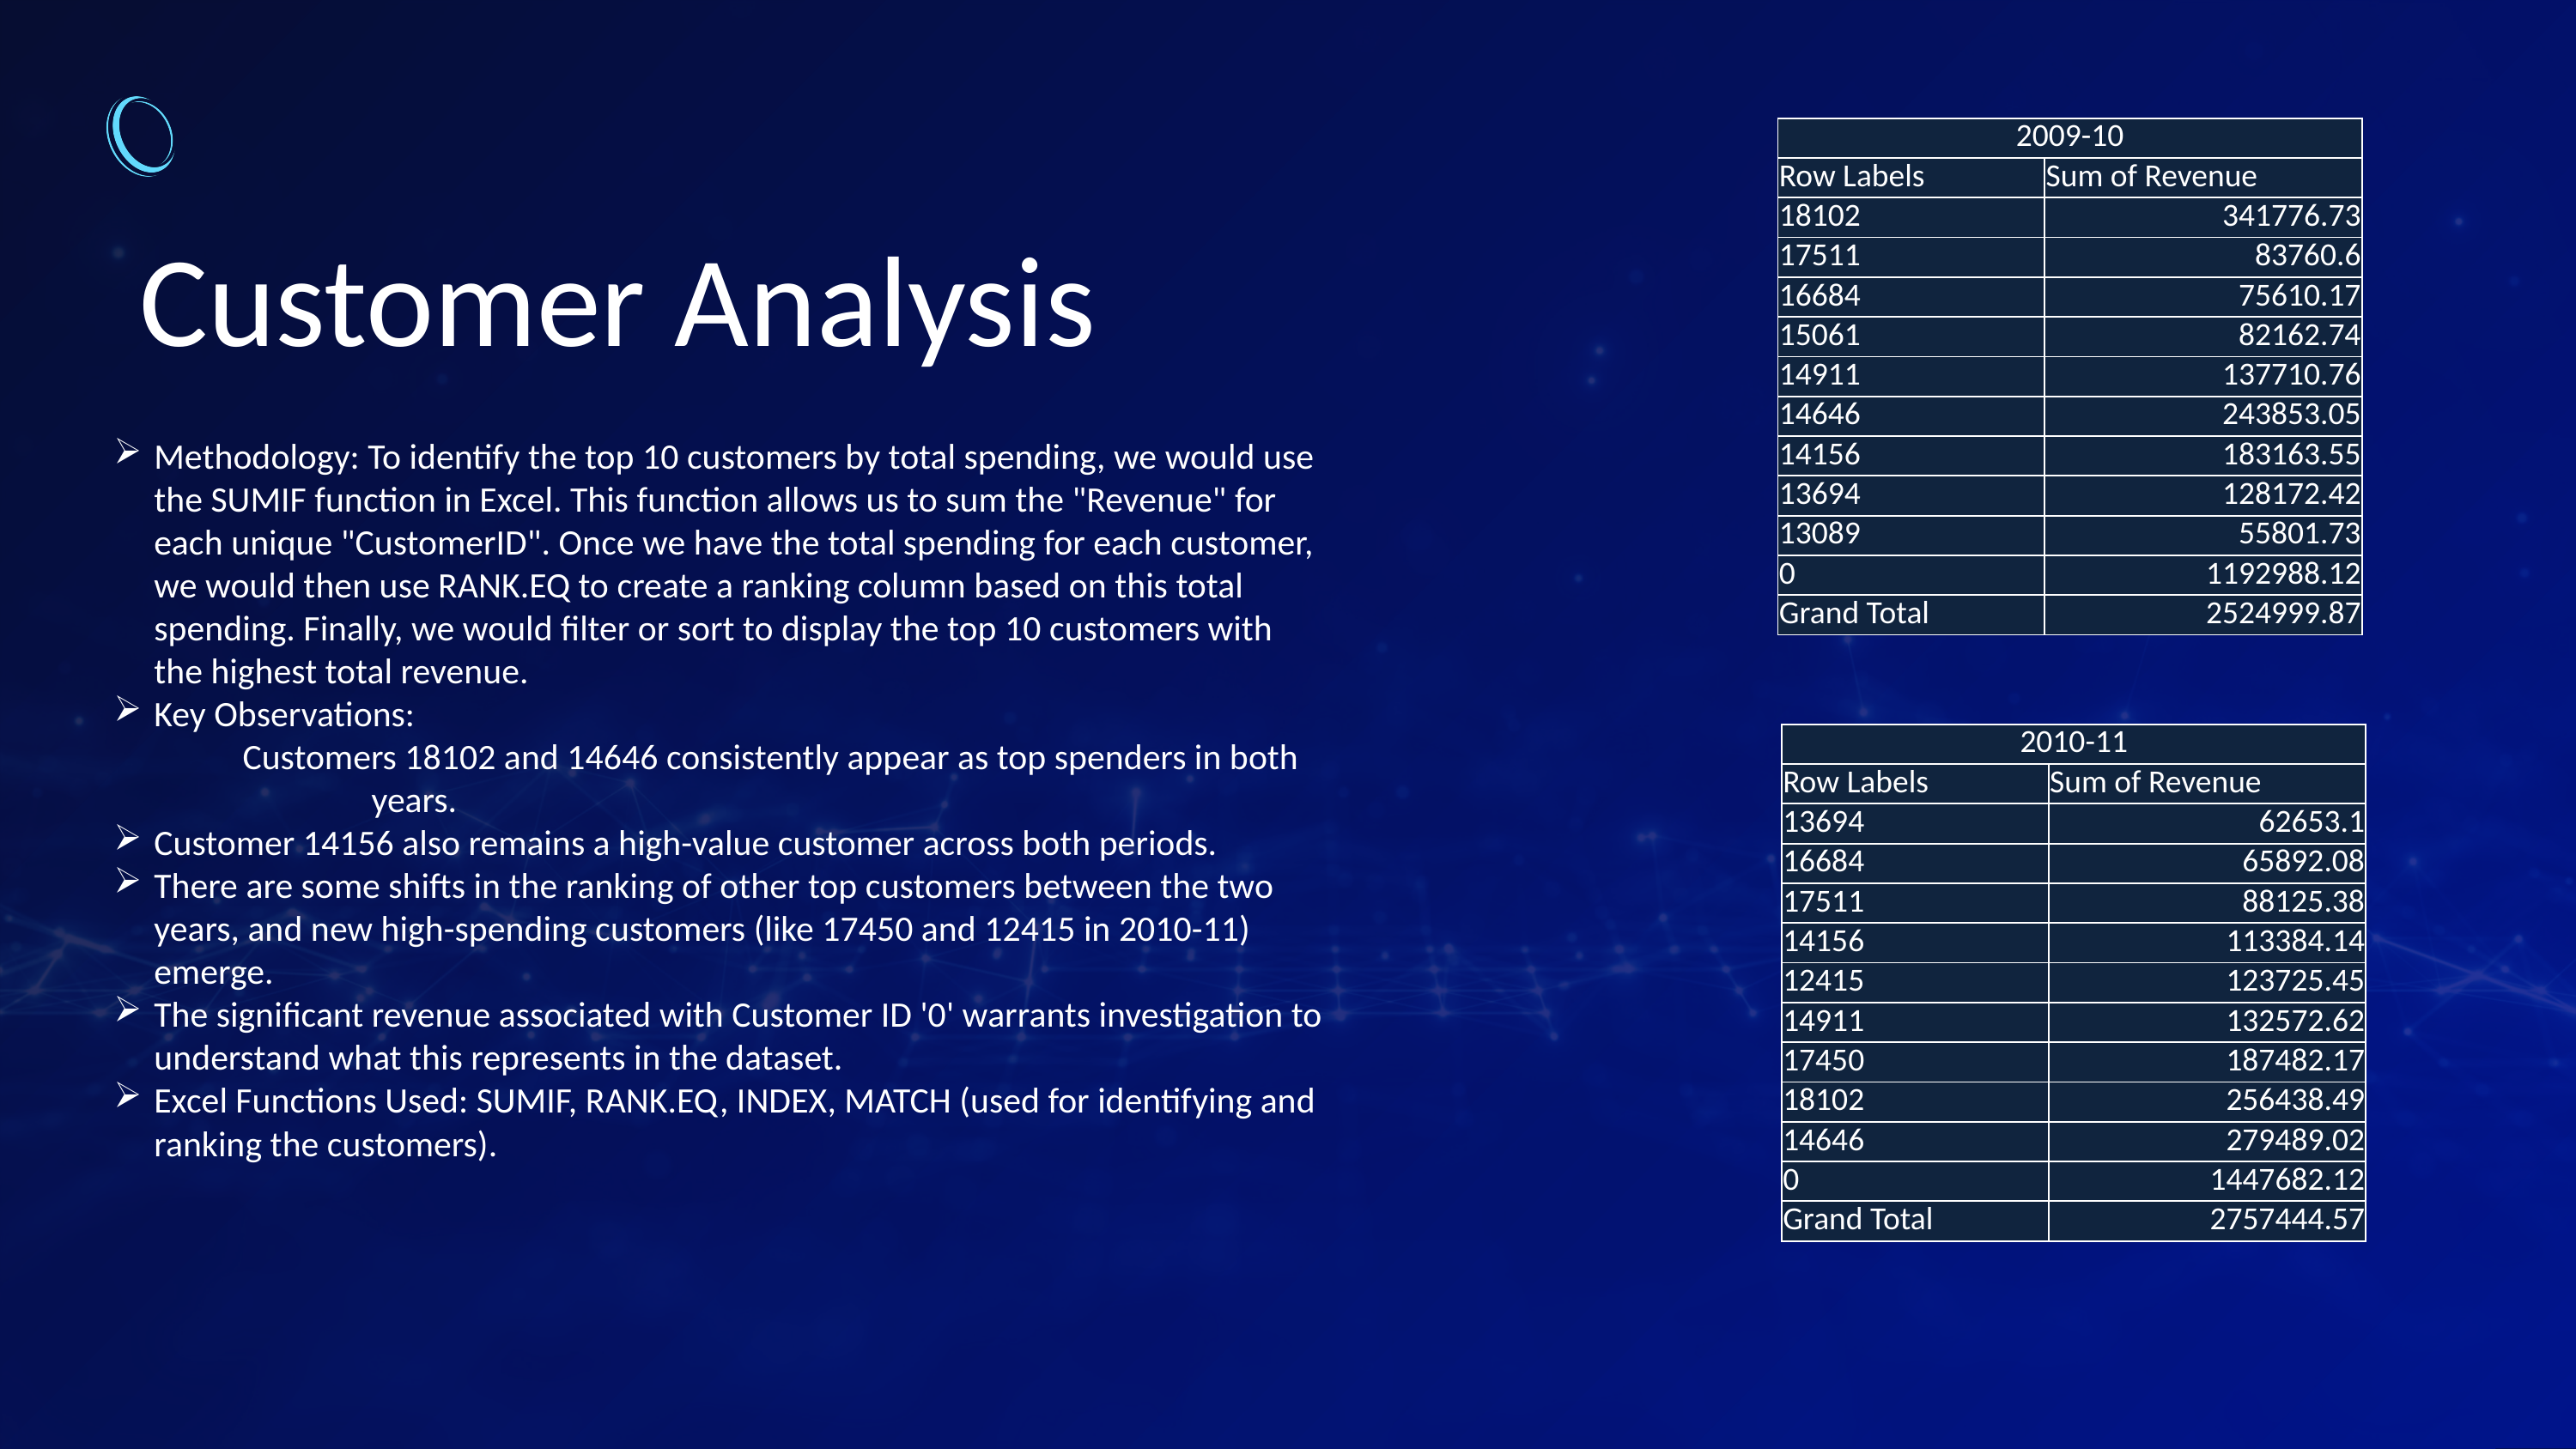

| 2009-10 |  |
| --- | --- |
| Row Labels | Sum of Revenue |
| 18102 | 341776.73 |
| 17511 | 83760.6 |
| 16684 | 75610.17 |
| 15061 | 82162.74 |
| 14911 | 137710.76 |
| 14646 | 243853.05 |
| 14156 | 183163.55 |
| 13694 | 128172.42 |
| 13089 | 55801.73 |
| 0 | 1192988.12 |
| Grand Total | 2524999.87 |
Customer Analysis
Methodology: To identify the top 10 customers by total spending, we would use the SUMIF function in Excel. This function allows us to sum the "Revenue" for each unique "CustomerID". Once we have the total spending for each customer, we would then use RANK.EQ to create a ranking column based on this total spending. Finally, we would filter or sort to display the top 10 customers with the highest total revenue.
Key Observations:
	Customers 18102 and 14646 consistently appear as top spenders in both                    	years.
Customer 14156 also remains a high-value customer across both periods.
There are some shifts in the ranking of other top customers between the two years, and new high-spending customers (like 17450 and 12415 in 2010-11) emerge.
The significant revenue associated with Customer ID '0' warrants investigation to understand what this represents in the dataset.
Excel Functions Used: SUMIF, RANK.EQ, INDEX, MATCH (used for identifying and ranking the customers).
| 2010-11 |  |
| --- | --- |
| Row Labels | Sum of Revenue |
| 13694 | 62653.1 |
| 16684 | 65892.08 |
| 17511 | 88125.38 |
| 14156 | 113384.14 |
| 12415 | 123725.45 |
| 14911 | 132572.62 |
| 17450 | 187482.17 |
| 18102 | 256438.49 |
| 14646 | 279489.02 |
| 0 | 1447682.12 |
| Grand Total | 2757444.57 |